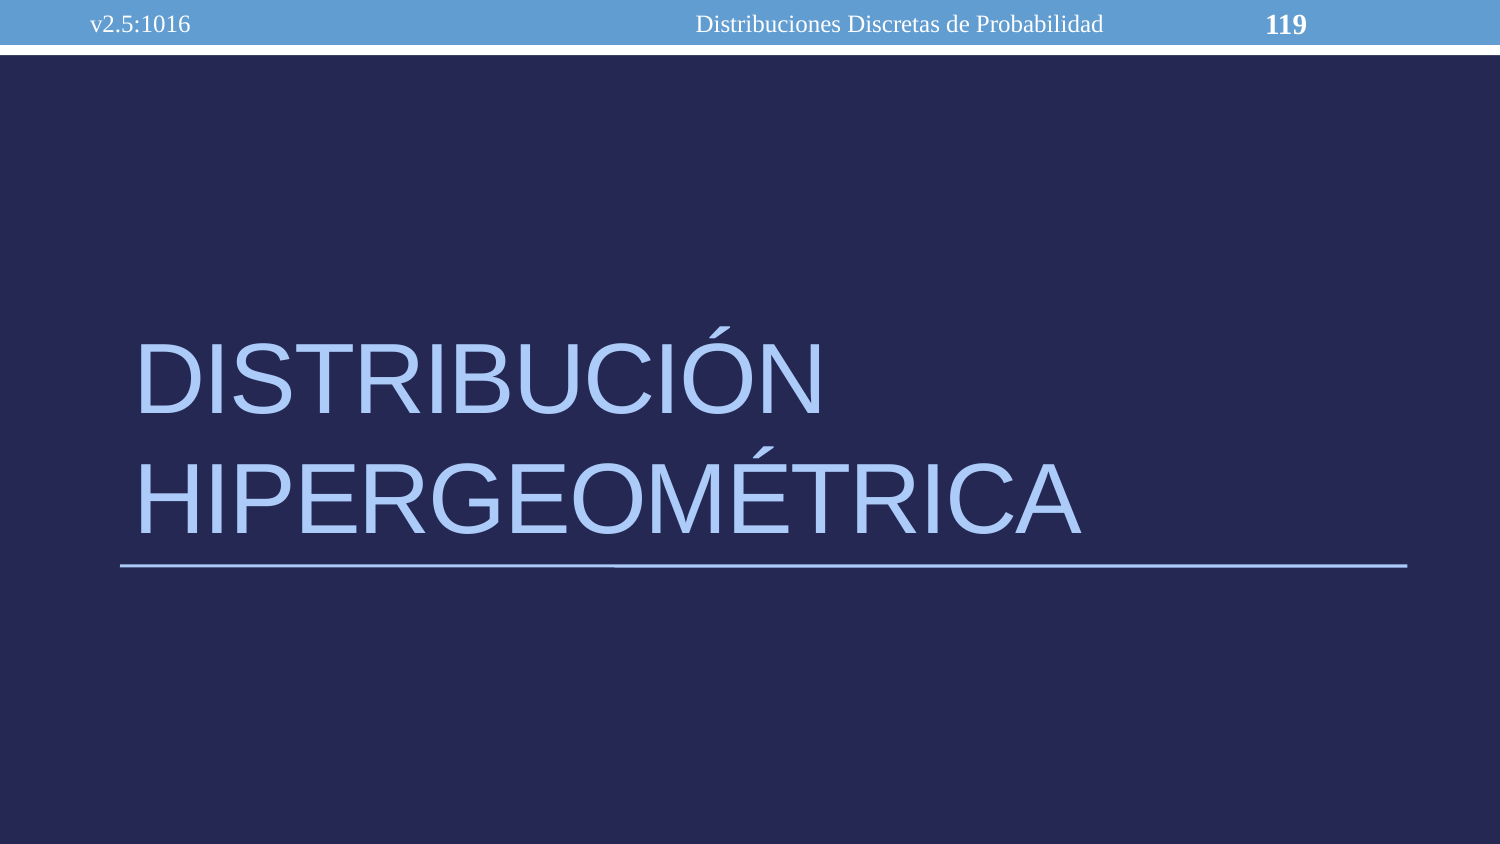

v2.5:1016
Distribuciones Discretas de Probabilidad
119
# Distribución Hipergeométrica